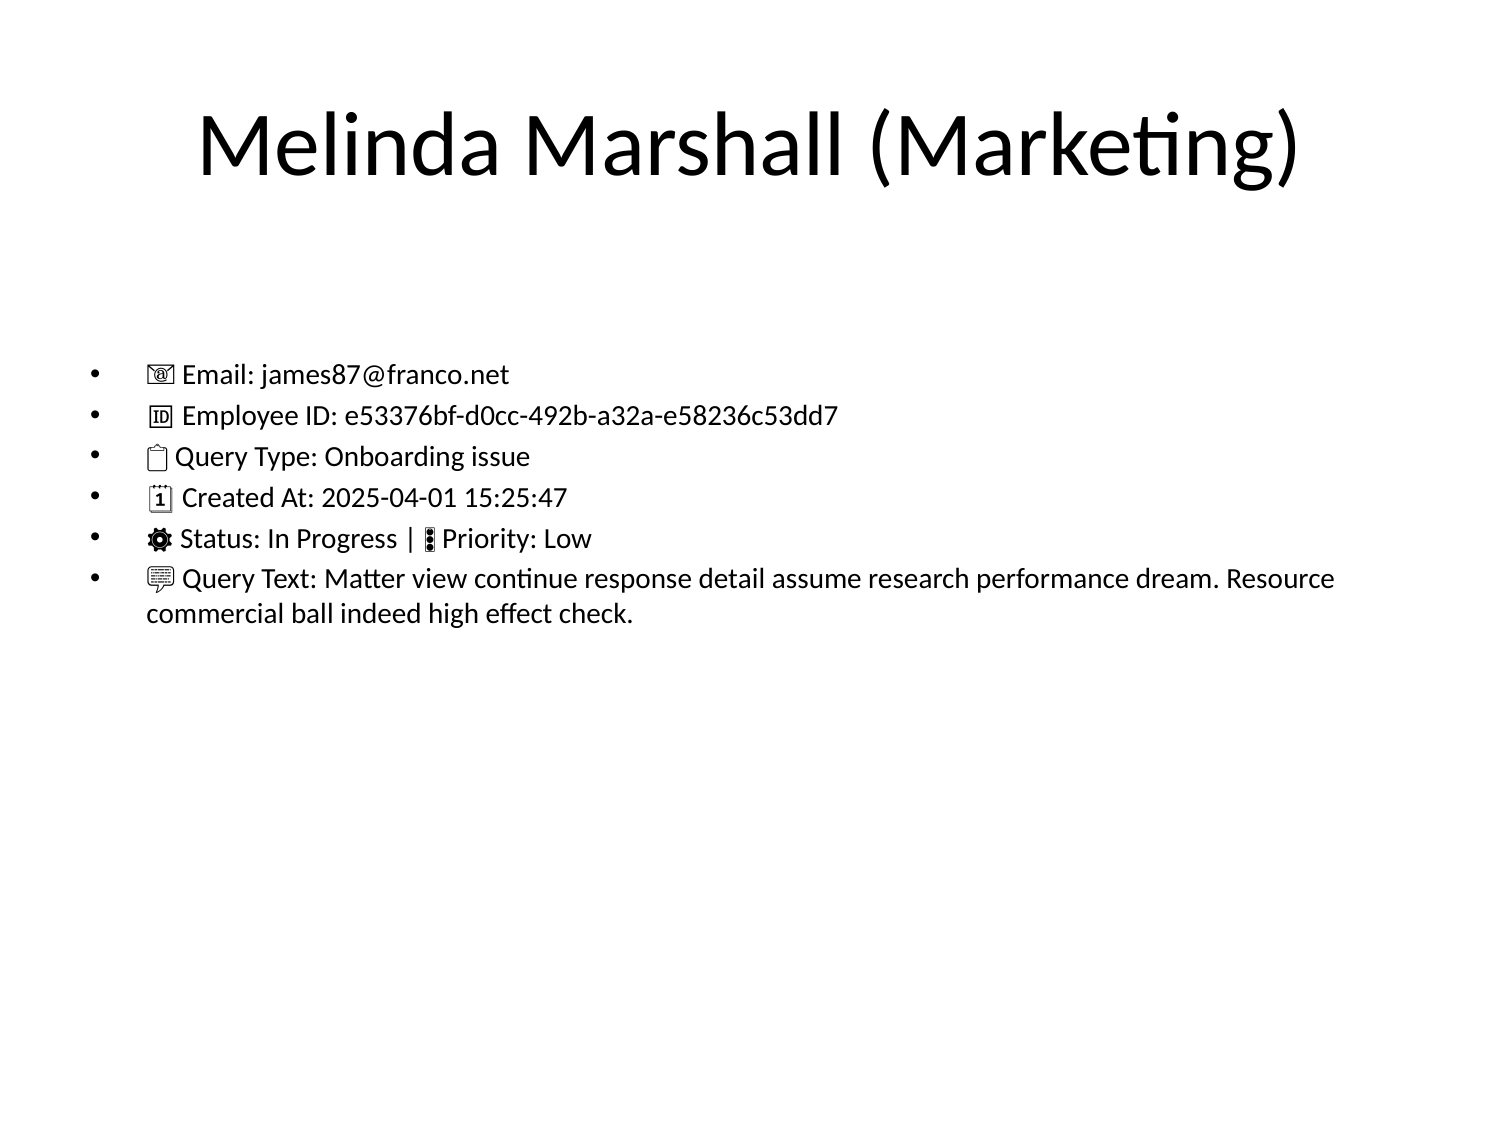

# Melinda Marshall (Marketing)

📧 Email: james87@franco.net
🆔 Employee ID: e53376bf-d0cc-492b-a32a-e58236c53dd7
📋 Query Type: Onboarding issue
🗓 Created At: 2025-04-01 15:25:47
⚙ Status: In Progress | 🚦 Priority: Low
💬 Query Text: Matter view continue response detail assume research performance dream. Resource commercial ball indeed high effect check.